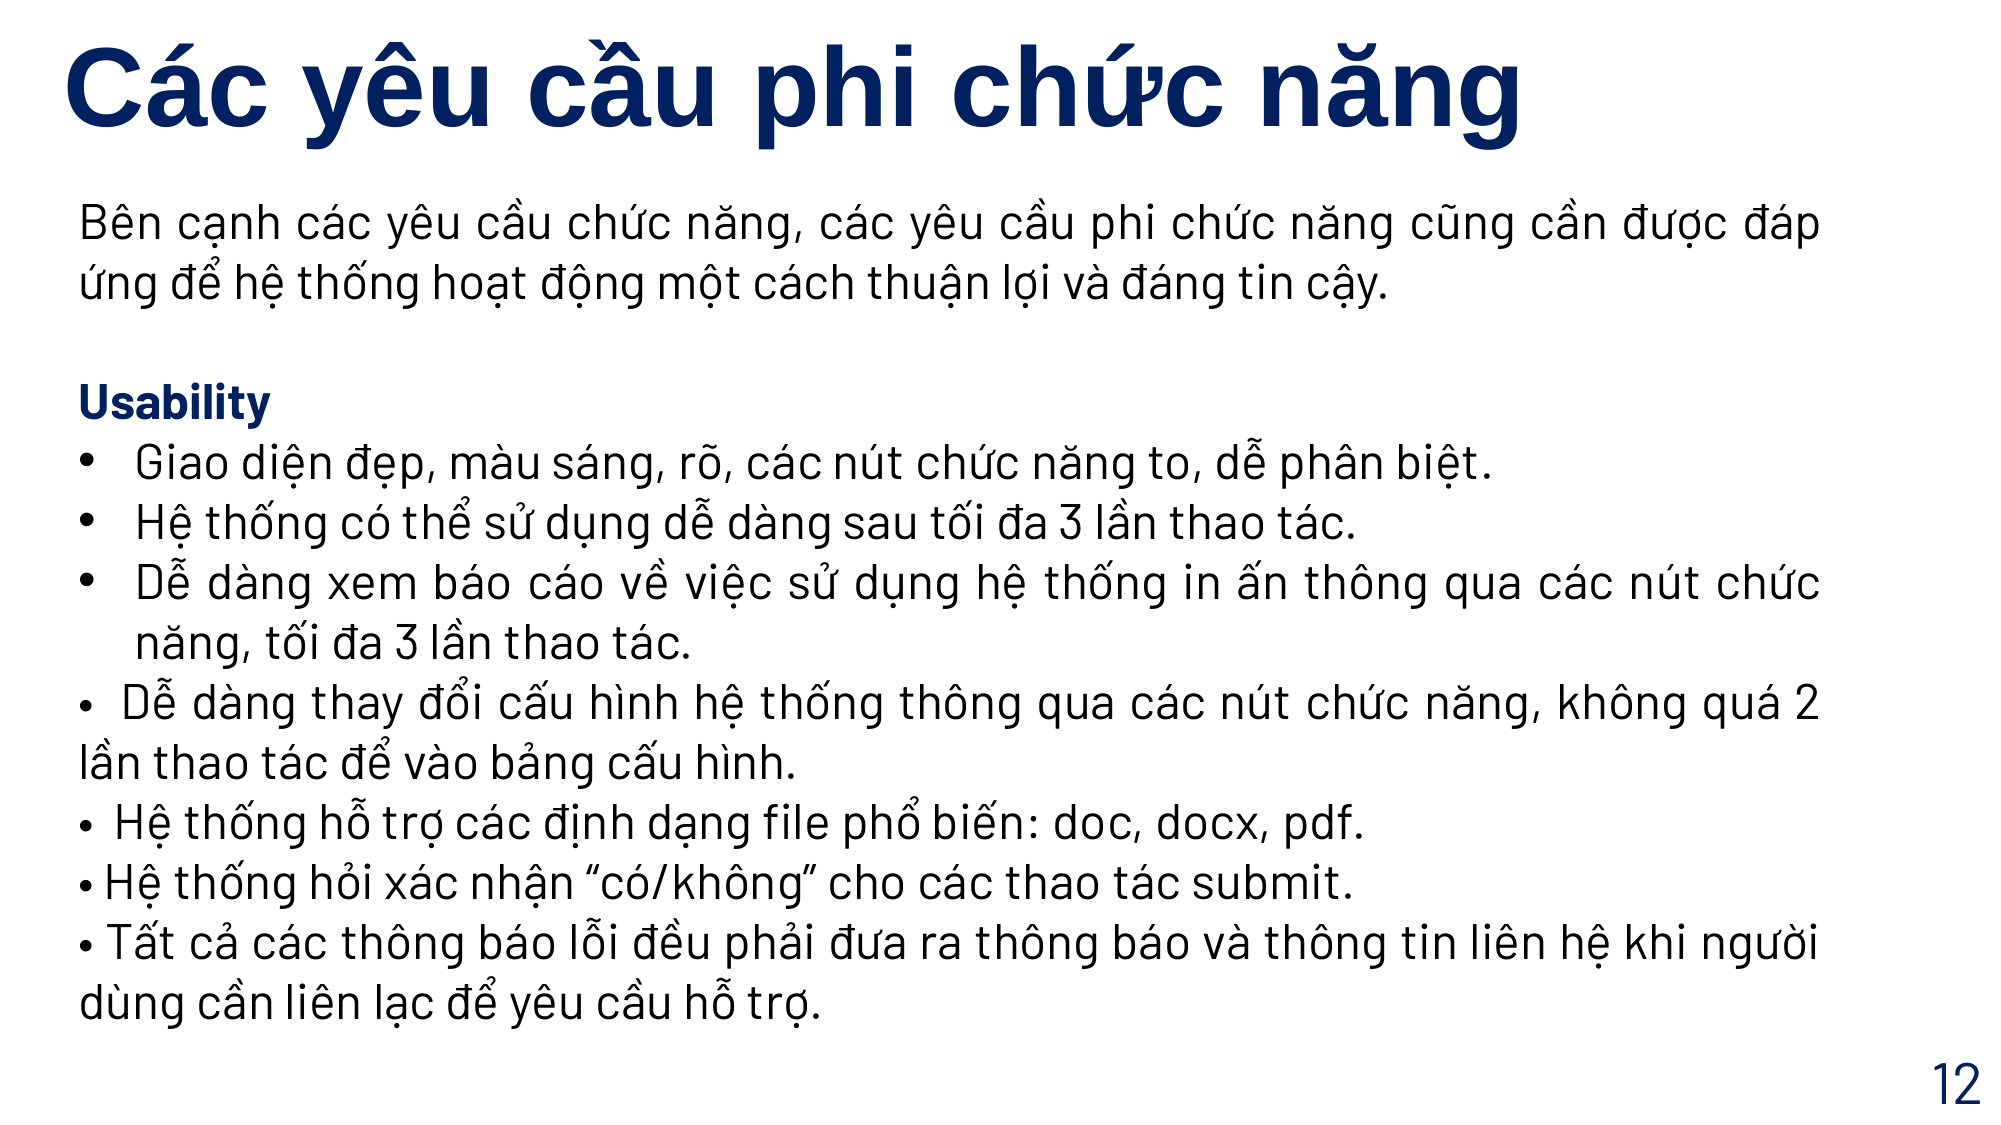

Các yêu cầu phi chức năng
Bên cạnh các yêu cầu chức năng, các yêu cầu phi chức năng cũng cần được đáp ứng để hệ thống hoạt động một cách thuận lợi và đáng tin cậy.

Usability
Giao diện đẹp, màu sáng, rõ, các nút chức năng to, dễ phân biệt.
Hệ thống có thể sử dụng dễ dàng sau tối đa 3 lần thao tác.
Dễ dàng xem báo cáo về việc sử dụng hệ thống in ấn thông qua các nút chức năng, tối đa 3 lần thao tác.
•  Dễ dàng thay đổi cấu hình hệ thống thông qua các nút chức năng, không quá 2 lần thao tác để vào bảng cấu hình.
•  Hệ thống hỗ trợ các định dạng file phổ biến: doc, docx, pdf.
• Hệ thống hỏi xác nhận “có/không” cho các thao tác submit.
• Tất cả các thông báo lỗi đều phải đưa ra thông báo và thông tin liên hệ khi người dùng cần liên lạc để yêu cầu hỗ trợ.

12